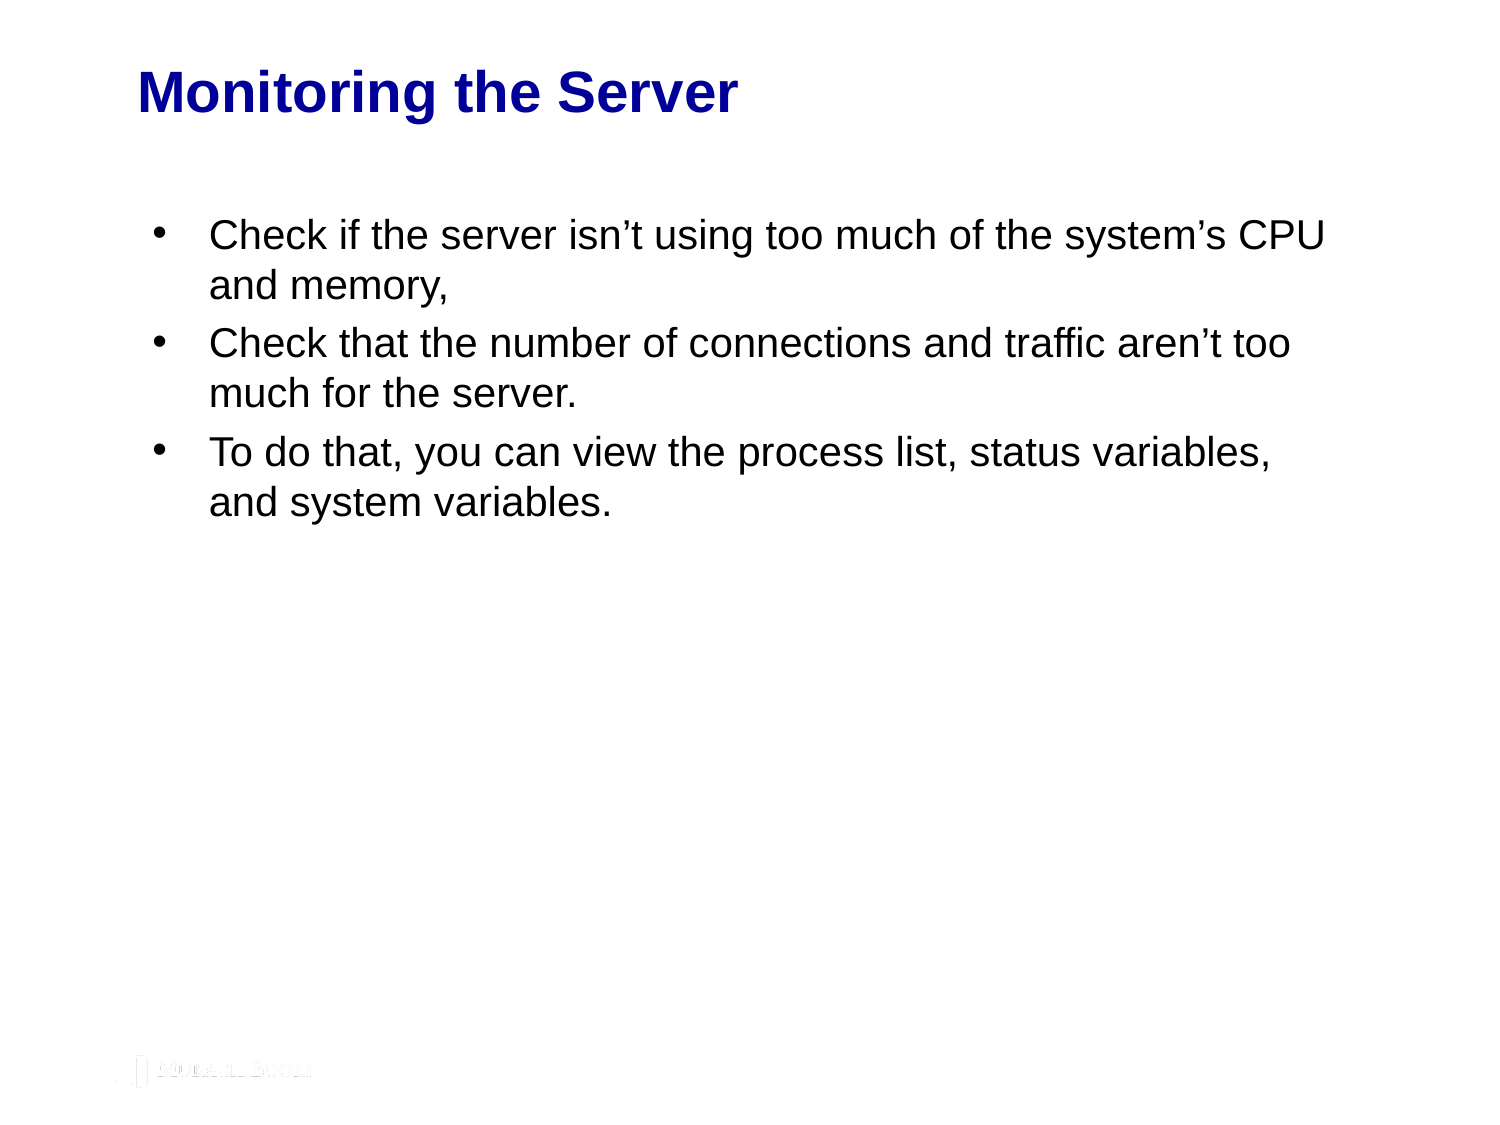

# Monitoring the Server
Check if the server isn’t using too much of the system’s CPU and memory,
Check that the number of connections and traffic aren’t too much for the server.
To do that, you can view the process list, status variables, and system variables.
© 2019, Mike Murach & Associates, Inc.
Murach’s MySQL 3rd Edition

C17, Slide 275